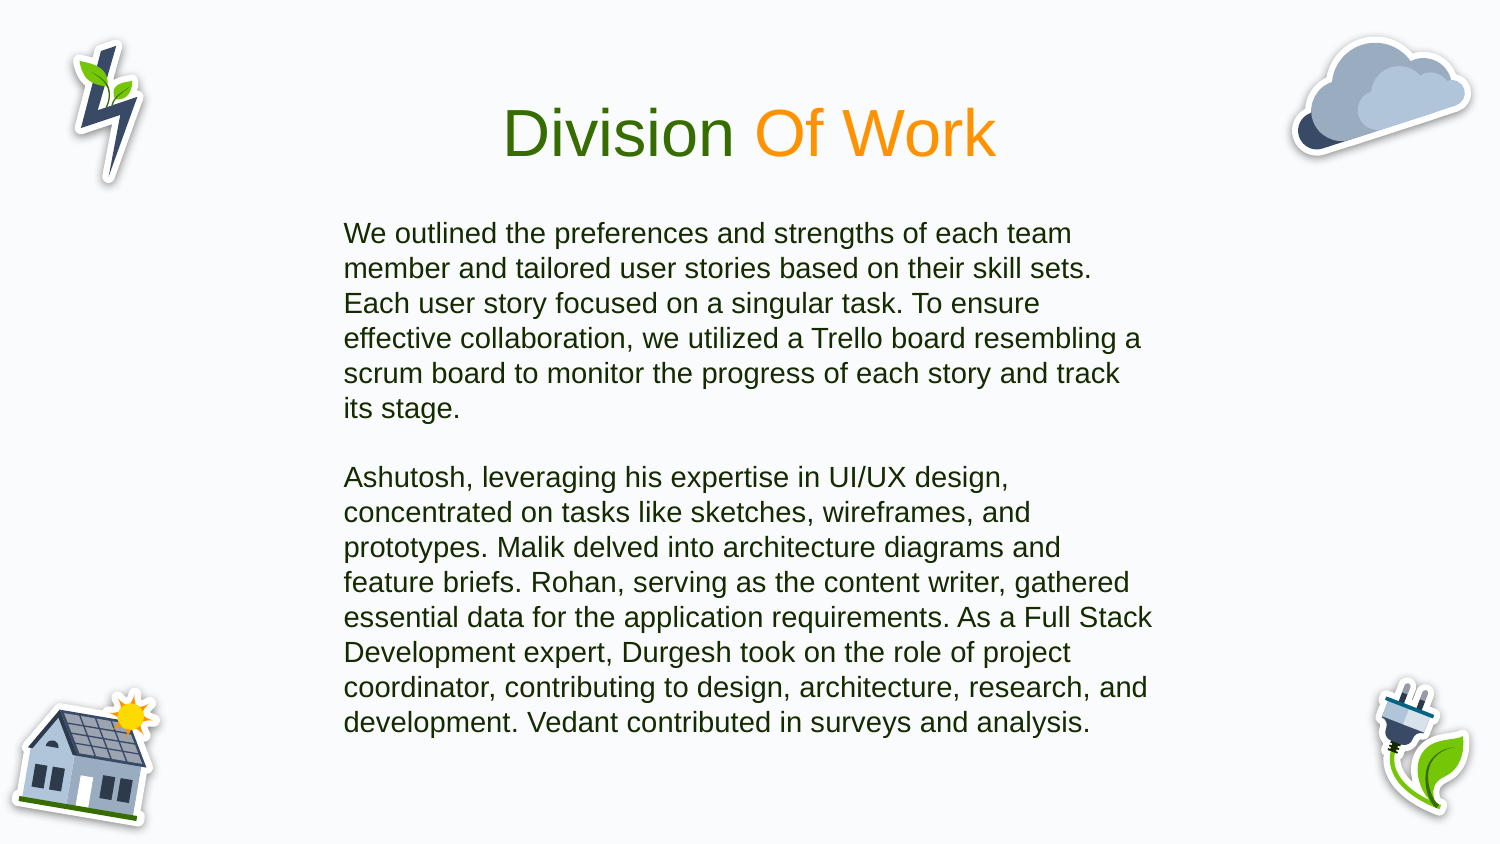

Division Of Work
We outlined the preferences and strengths of each team member and tailored user stories based on their skill sets. Each user story focused on a singular task. To ensure effective collaboration, we utilized a Trello board resembling a scrum board to monitor the progress of each story and track its stage.

Ashutosh, leveraging his expertise in UI/UX design, concentrated on tasks like sketches, wireframes, and prototypes. Malik delved into architecture diagrams and feature briefs. Rohan, serving as the content writer, gathered essential data for the application requirements. As a Full Stack Development expert, Durgesh took on the role of project coordinator, contributing to design, architecture, research, and development. Vedant contributed in surveys and analysis.